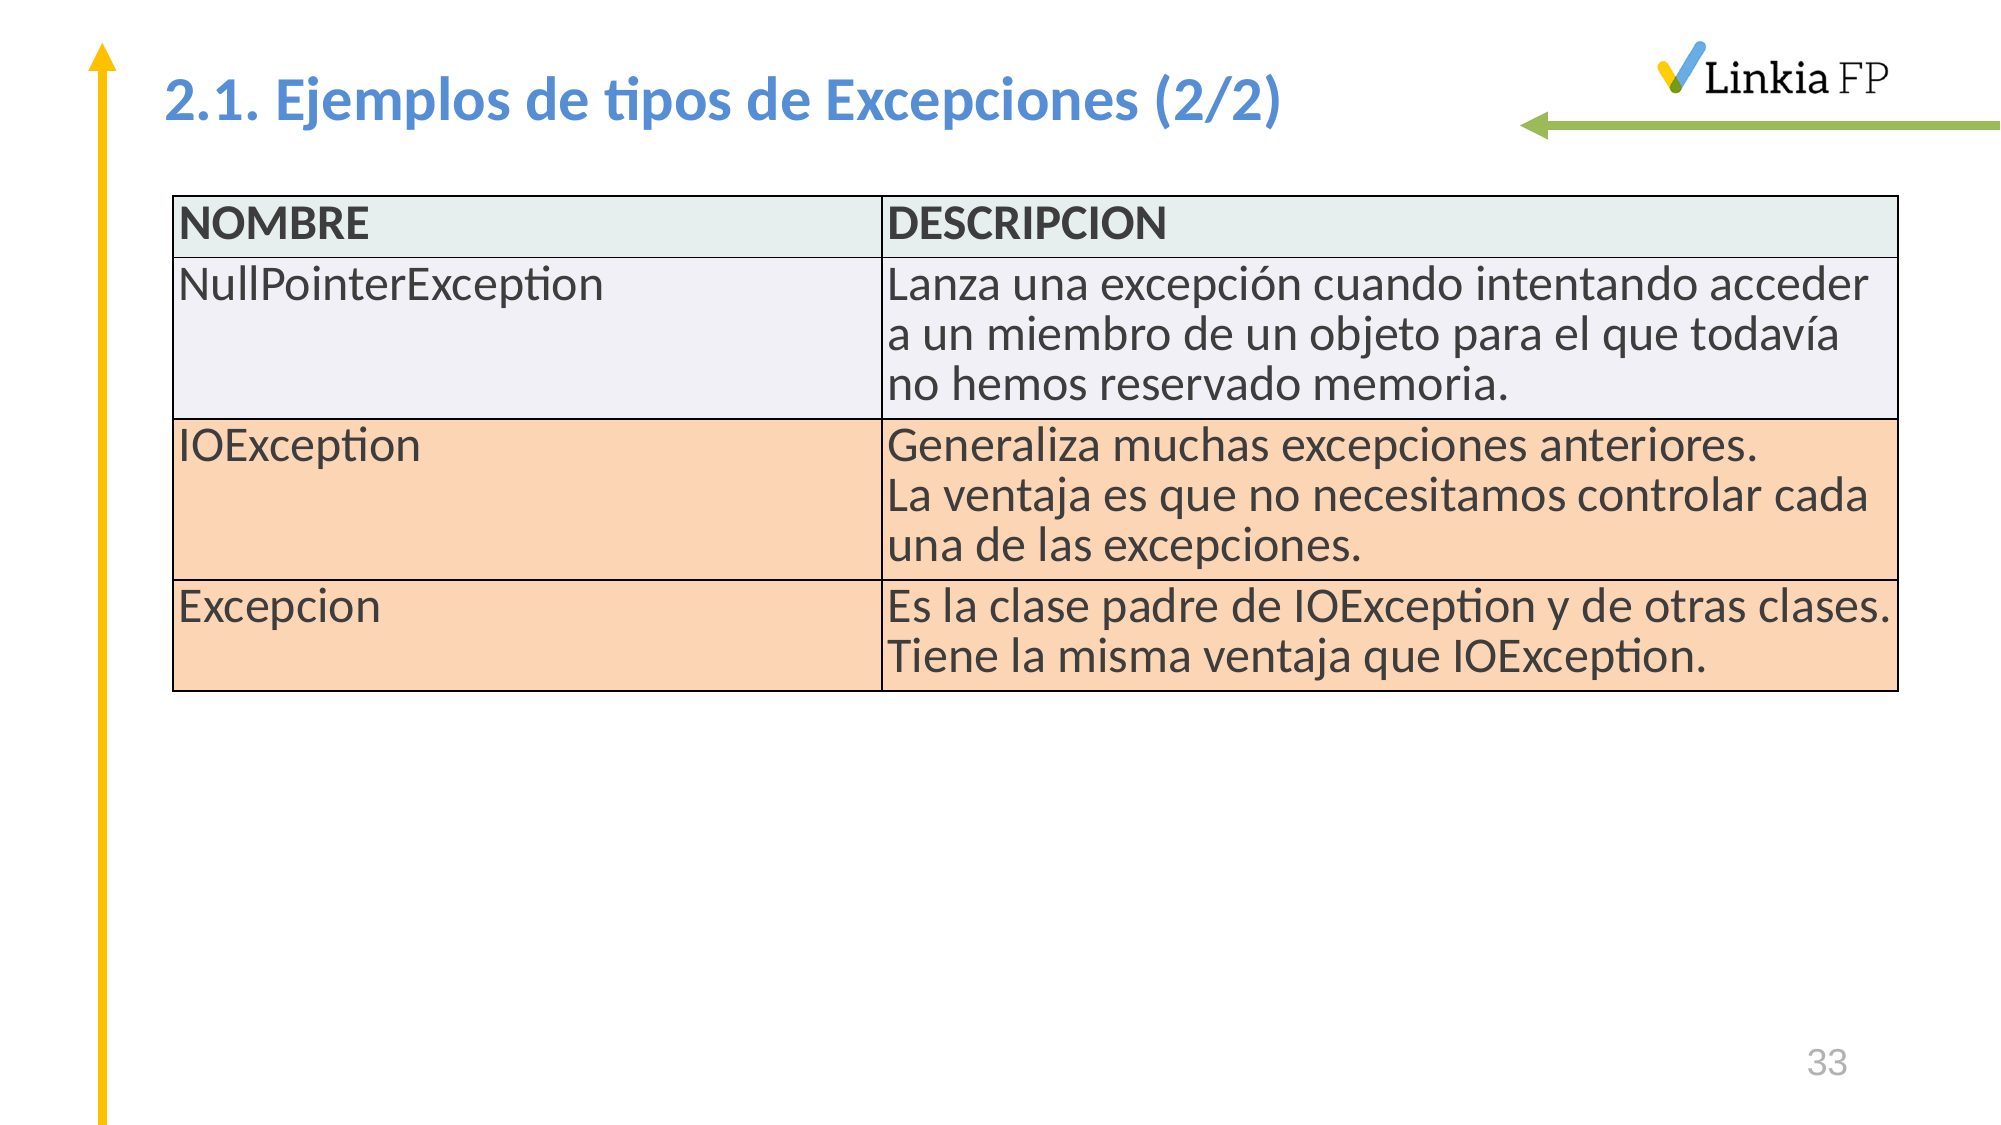

# 2.1. Ejemplos de tipos de Excepciones (2/2)
| NOMBRE | DESCRIPCION |
| --- | --- |
| NullPointerException | Lanza una excepción cuando intentando acceder a un miembro de un objeto para el que todavía no hemos reservado memoria. |
| IOException | Generaliza muchas excepciones anteriores. La ventaja es que no necesitamos controlar cada una de las excepciones. |
| Excepcion | Es la clase padre de IOException y de otras clases. Tiene la misma ventaja que IOException. |
33